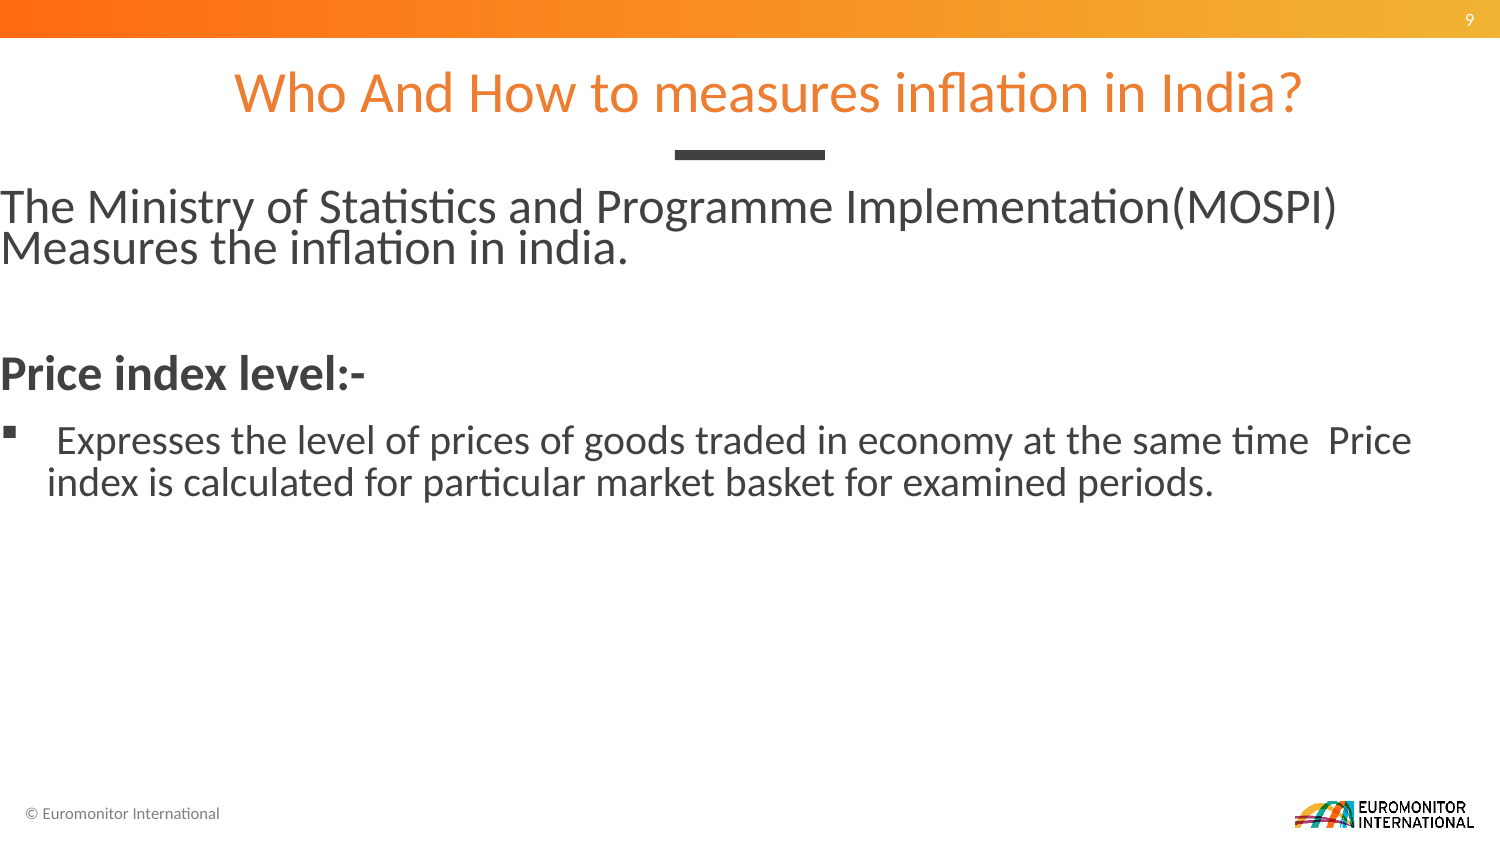

# Who And How to measures inflation in India?
The Ministry of Statistics and Programme Implementation(MOSPI) Measures the inflation in india.

Price index level:-
 Expresses the level of prices of goods traded in economy at the same time  Price index is calculated for particular market basket for examined periods.